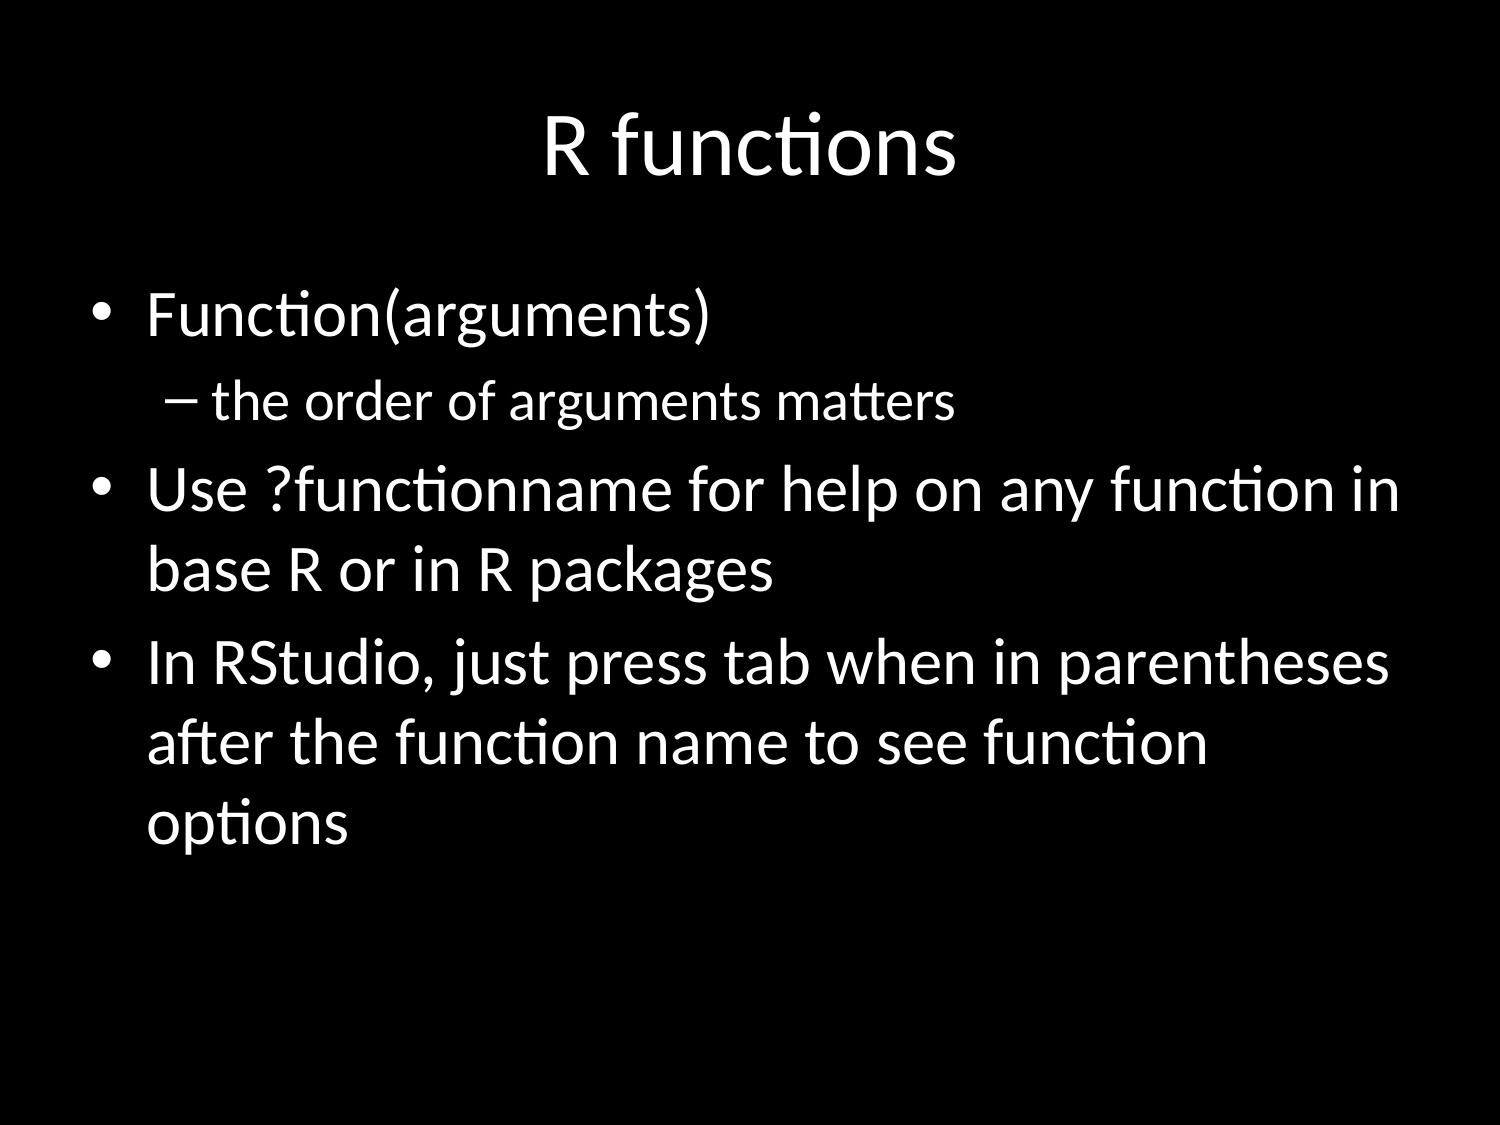

# R functions
Function(arguments)
the order of arguments matters
Use ?functionname for help on any function in base R or in R packages
In RStudio, just press tab when in parentheses after the function name to see function options